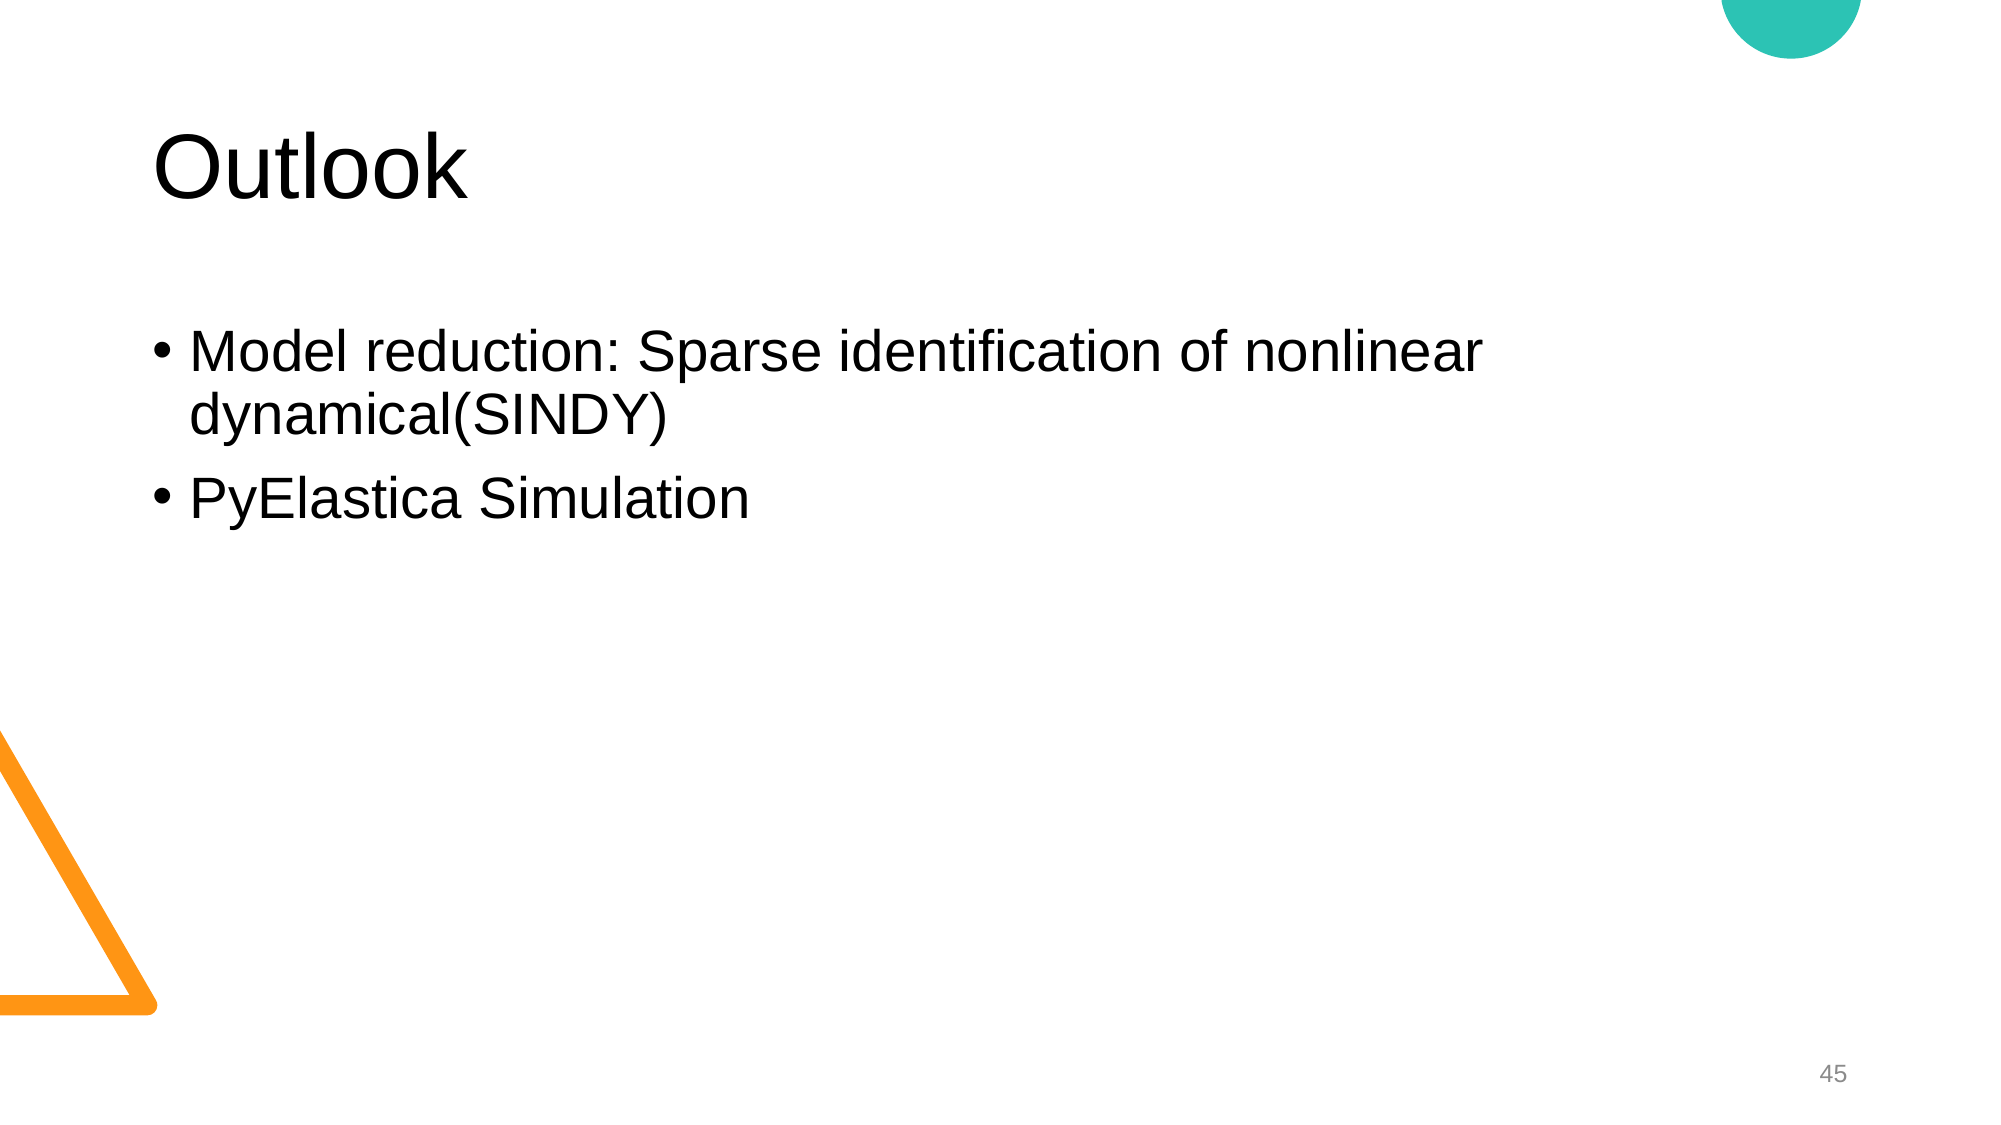

# Outlook
Model reduction: Sparse identification of nonlinear dynamical(SINDY)
PyElastica Simulation

45